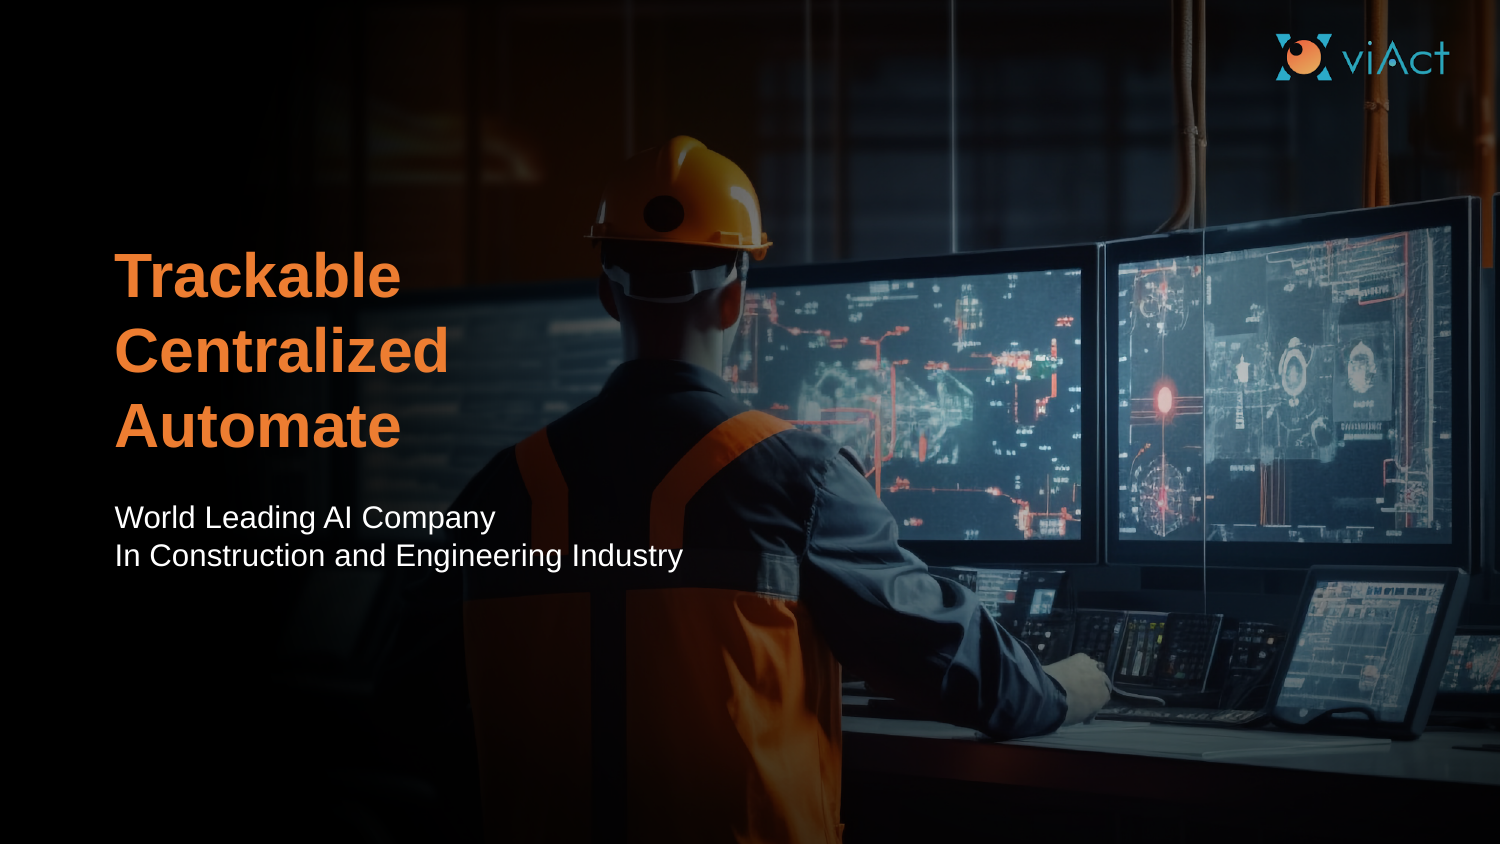

Trackable
Centralized
Automate

World Leading AI Company
In Construction and Engineering Industry